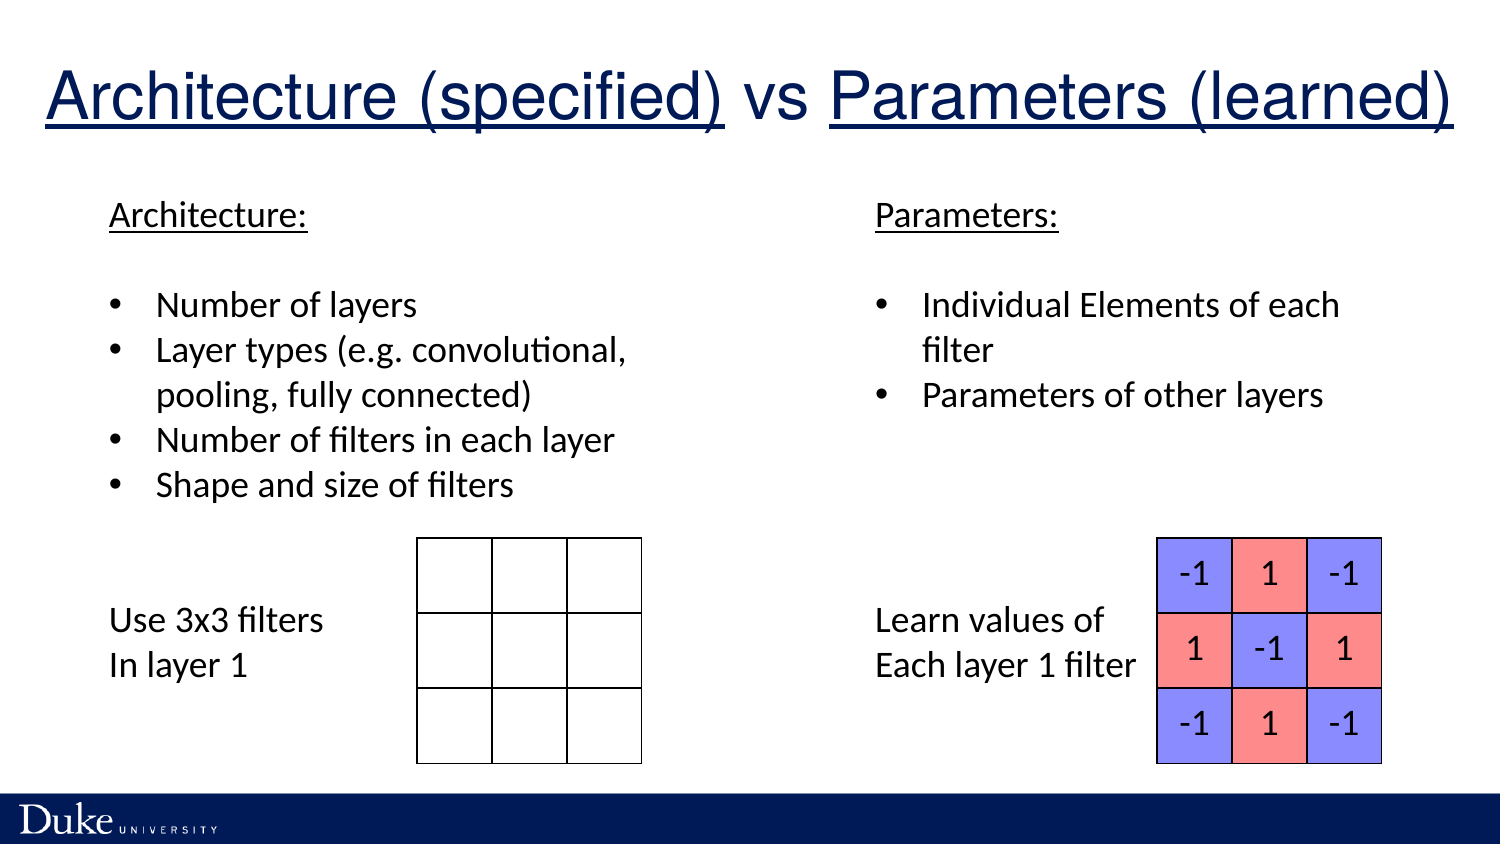

# Architecture (specified) vs Parameters (learned)
Architecture:

Number of layers
Layer types (e.g. convolutional, pooling, fully connected)
Number of filters in each layer
Shape and size of filters

Use 3x3 filters
In layer 1
Parameters:

Individual Elements of each filter
Parameters of other layers

Learn values of
Each layer 1 filter
|  |  |  |
| --- | --- | --- |
|  |  |  |
|  |  |  |
| -1 | 1 | -1 |
| --- | --- | --- |
| 1 | -1 | 1 |
| -1 | 1 | -1 |